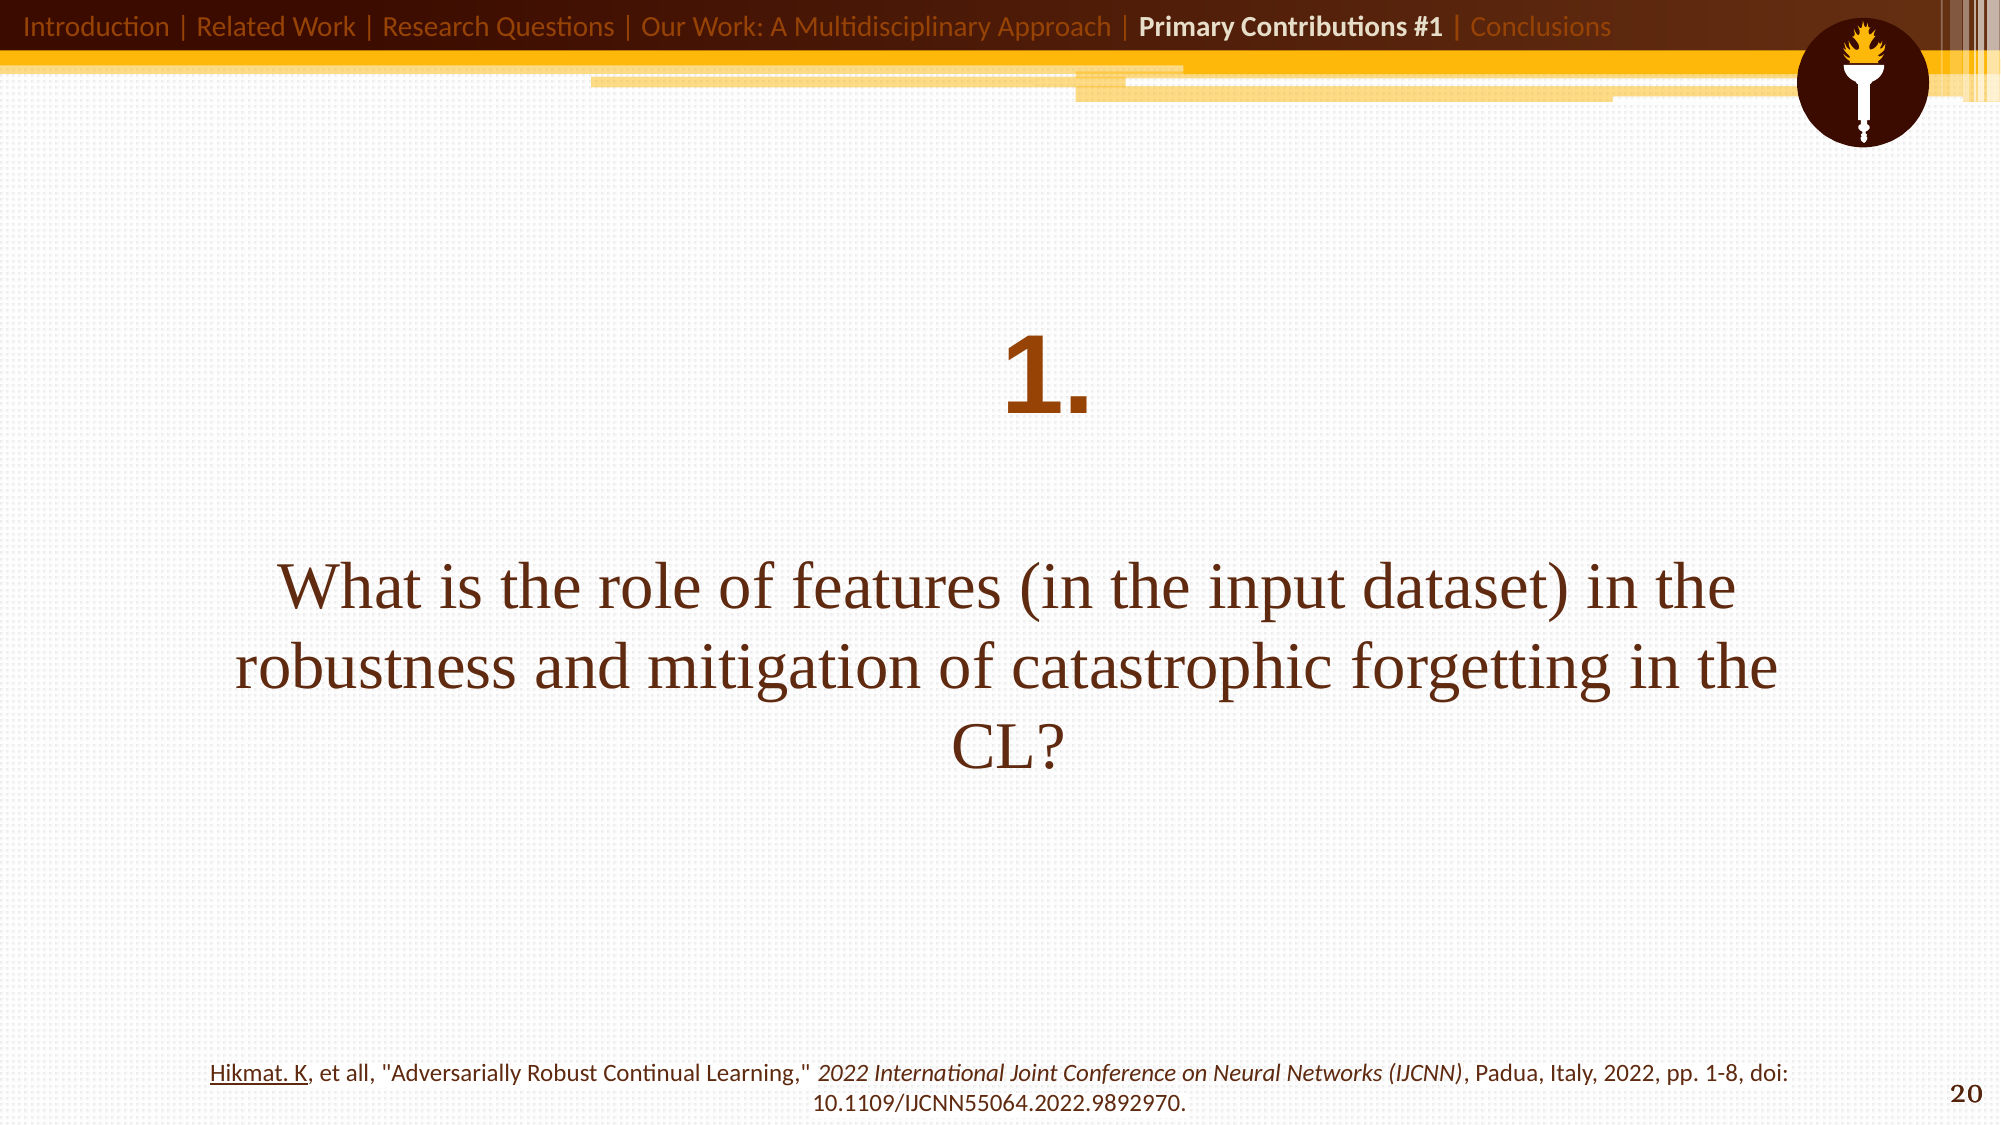

Introduction | Related Work | Research Questions | Our Work: A Multidisciplinary Approach | Primary Contributions #1 | Conclusions
1.
# What is the role of features (in the input dataset) in the robustness and mitigation of catastrophic forgetting in the CL?
Hikmat. K, et all, "Adversarially Robust Continual Learning," 2022 International Joint Conference on Neural Networks (IJCNN), Padua, Italy, 2022, pp. 1-8, doi: 10.1109/IJCNN55064.2022.9892970.